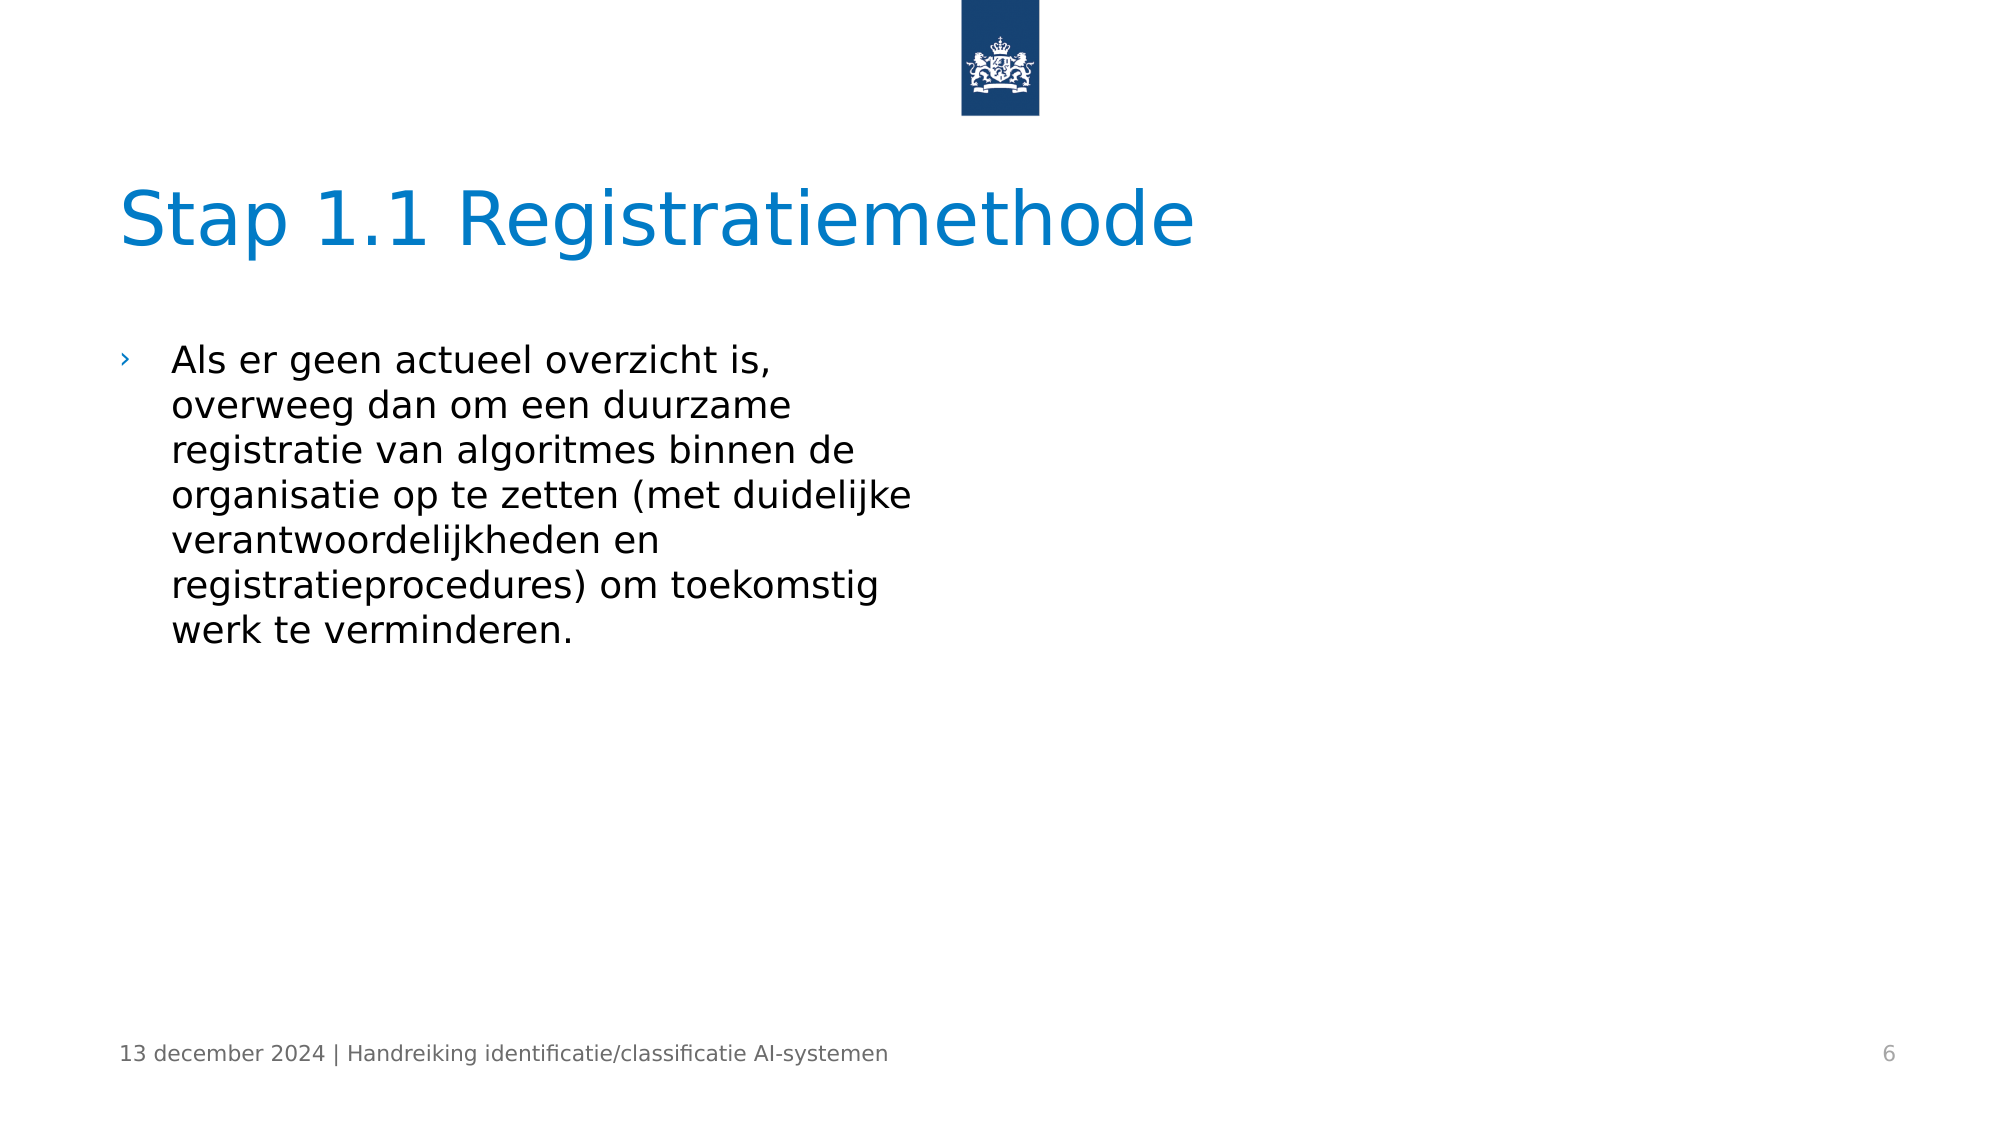

# Stap 1.1 Registratiemethode
Als er geen actueel overzicht is, overweeg dan om een duurzame registratie van algoritmes binnen de organisatie op te zetten (met duidelijke verantwoordelijkheden en registratieprocedures) om toekomstig werk te verminderen.

13 december 2024 | Handreiking identificatie/classificatie AI-systemen
6